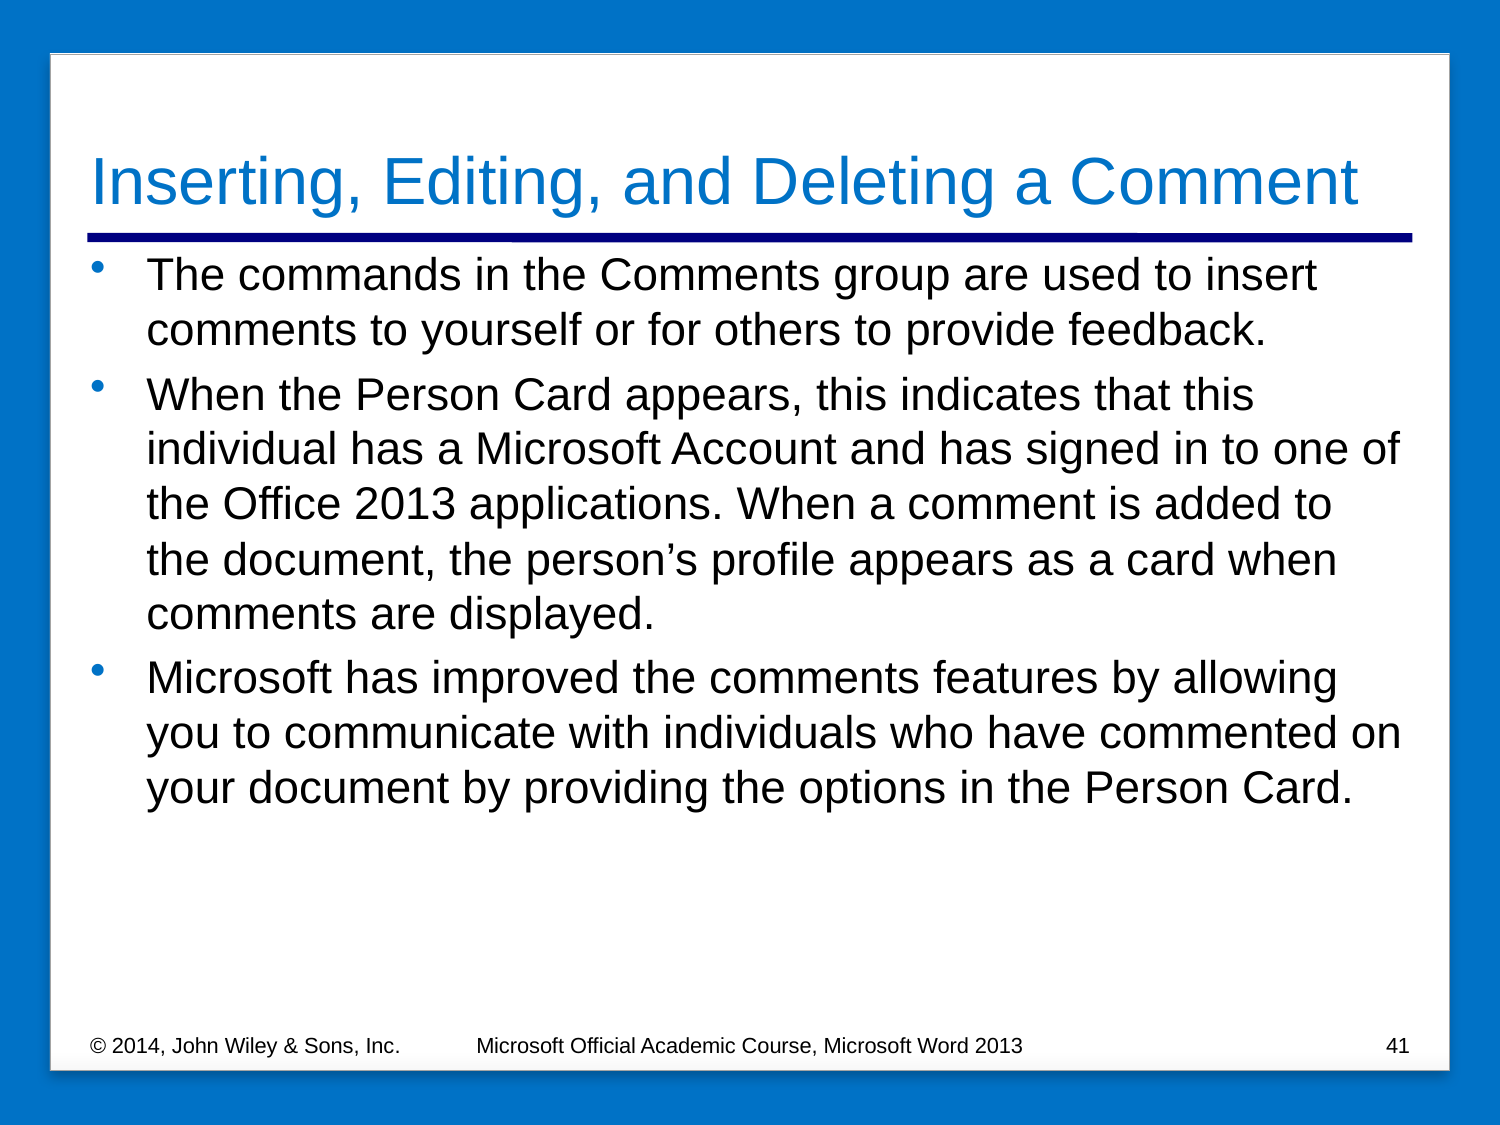

# Inserting, Editing, and Deleting a Comment
The commands in the Comments group are used to insert comments to yourself or for others to provide feedback.
When the Person Card appears, this indicates that this individual has a Microsoft Account and has signed in to one of the Office 2013 applications. When a comment is added to the document, the person’s profile appears as a card when comments are displayed.
Microsoft has improved the comments features by allowing you to communicate with individuals who have commented on your document by providing the options in the Person Card.
© 2014, John Wiley & Sons, Inc.
Microsoft Official Academic Course, Microsoft Word 2013
41